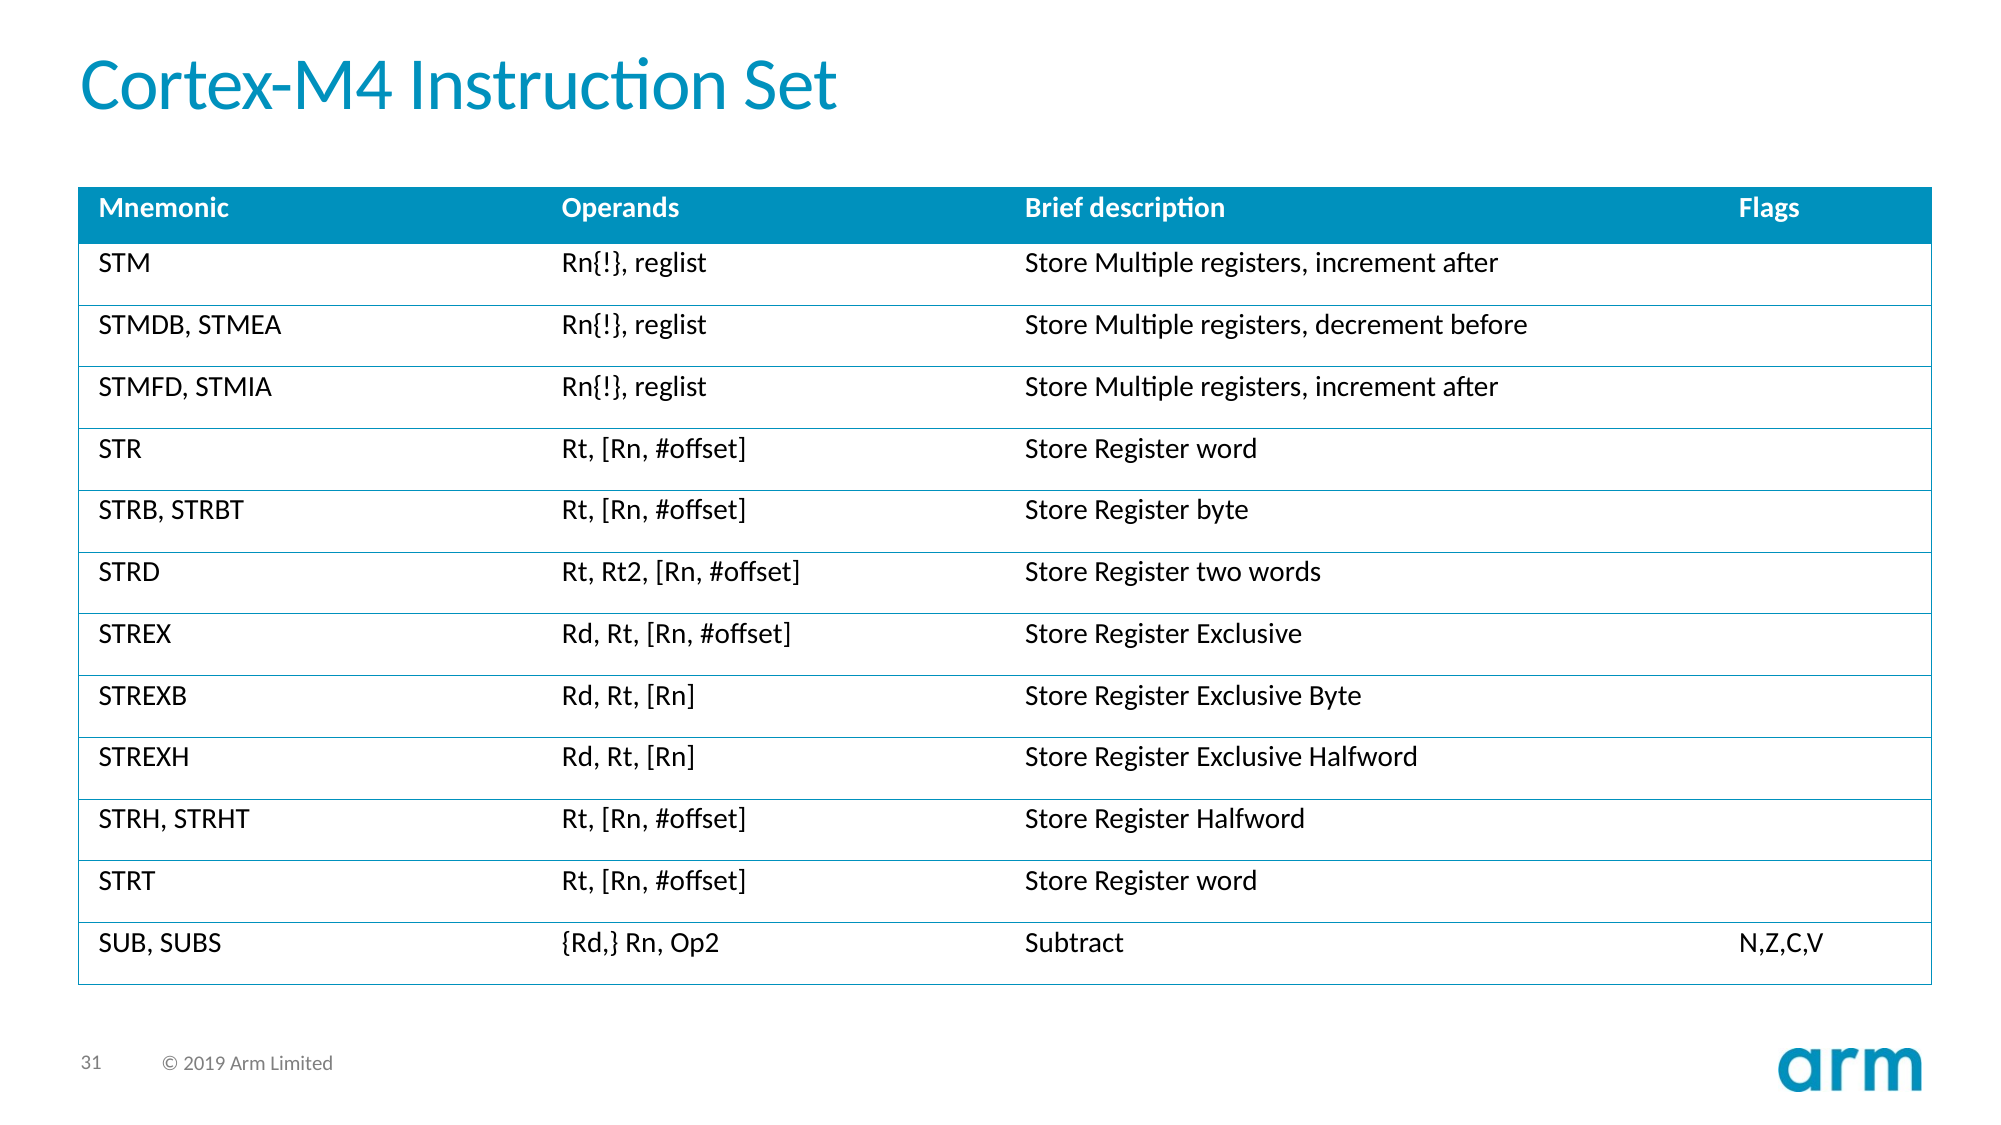

# Cortex-M4 Instruction Set
| Mnemonic | Operands | Brief description | Flags |
| --- | --- | --- | --- |
| STM | Rn{!}, reglist | Store Multiple registers, increment after |  |
| STMDB, STMEA | Rn{!}, reglist | Store Multiple registers, decrement before |  |
| STMFD, STMIA | Rn{!}, reglist | Store Multiple registers, increment after |  |
| STR | Rt, [Rn, #offset] | Store Register word |  |
| STRB, STRBT | Rt, [Rn, #offset] | Store Register byte |  |
| STRD | Rt, Rt2, [Rn, #offset] | Store Register two words |  |
| STREX | Rd, Rt, [Rn, #offset] | Store Register Exclusive |  |
| STREXB | Rd, Rt, [Rn] | Store Register Exclusive Byte |  |
| STREXH | Rd, Rt, [Rn] | Store Register Exclusive Halfword |  |
| STRH, STRHT | Rt, [Rn, #offset] | Store Register Halfword |  |
| STRT | Rt, [Rn, #offset] | Store Register word |  |
| SUB, SUBS | {Rd,} Rn, Op2 | Subtract | N,Z,C,V |